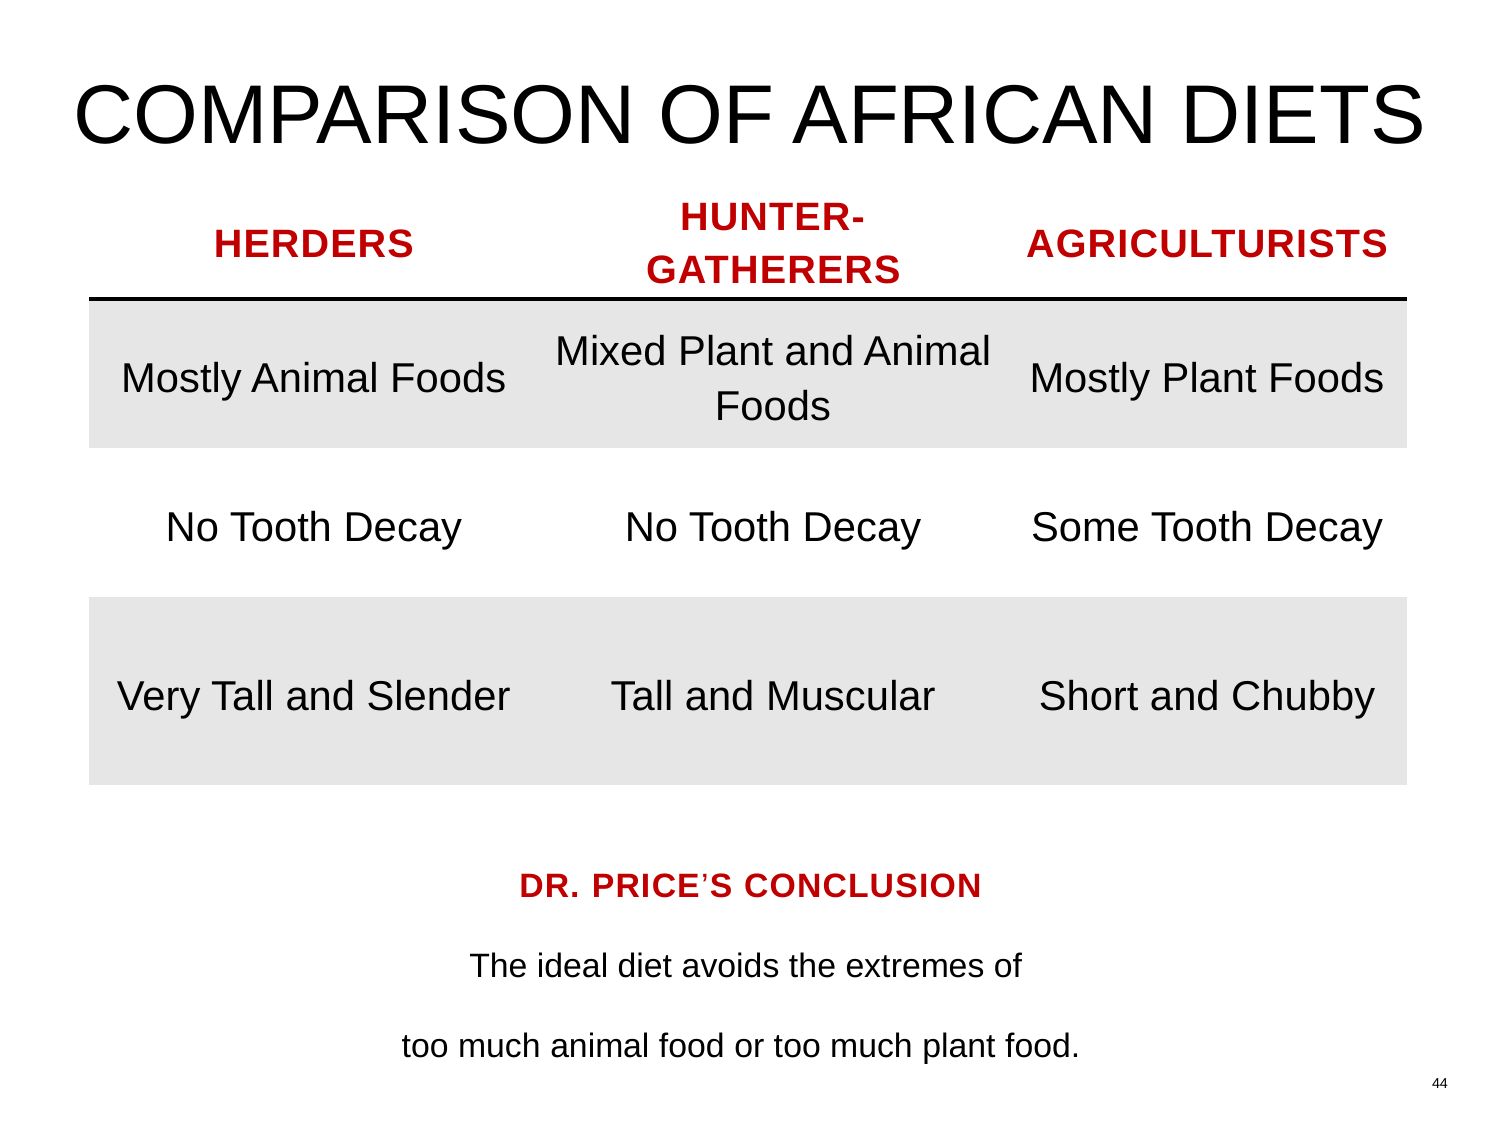

COMPARISON OF AFRICAN DIETS
| HERDERS | HUNTER-GATHERERS | AGRICULTURISTS |
| --- | --- | --- |
| Mostly Animal Foods | Mixed Plant and Animal Foods | Mostly Plant Foods |
| No Tooth Decay | No Tooth Decay | Some Tooth Decay |
| Very Tall and Slender | Tall and Muscular | Short and Chubby |
DR. PRICE’S CONCLUSION
The ideal diet avoids the extremes of
too much animal food or too much plant food.
44